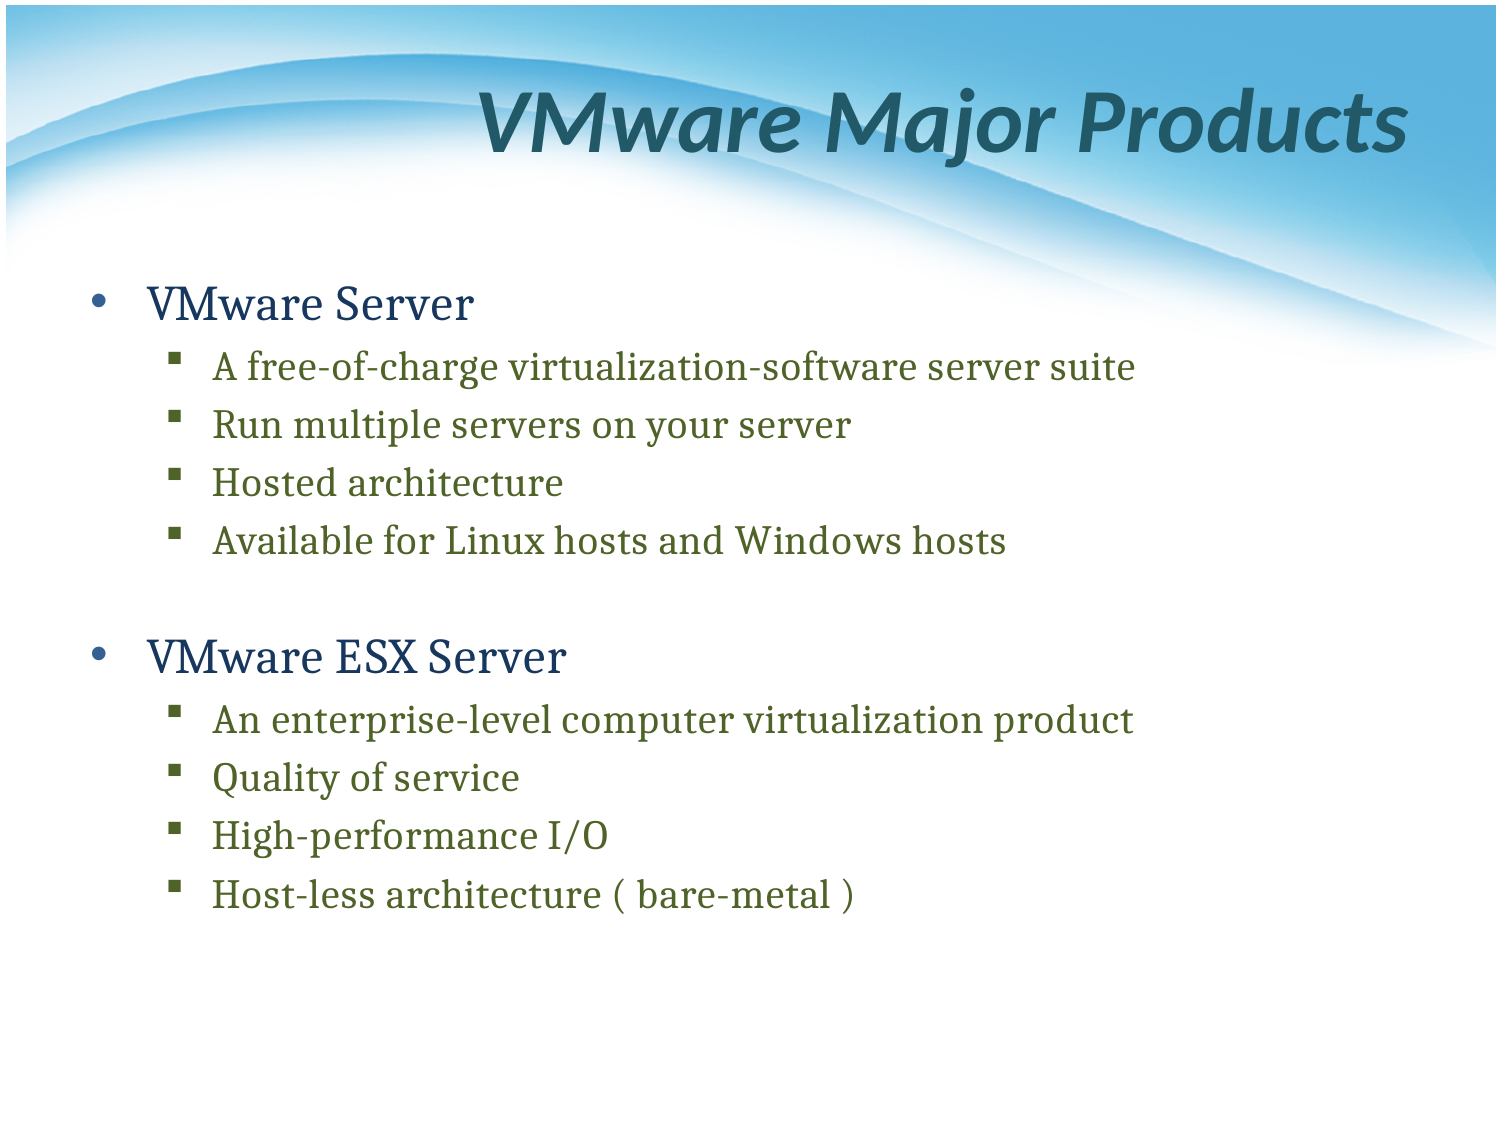

# VMware Major Products
VMware Server
A free-of-charge virtualization-software server suite
Run multiple servers on your server
Hosted architecture
Available for Linux hosts and Windows hosts
VMware ESX Server
An enterprise-level computer virtualization product
Quality of service
High-performance I/O
Host-less architecture ( bare-metal )